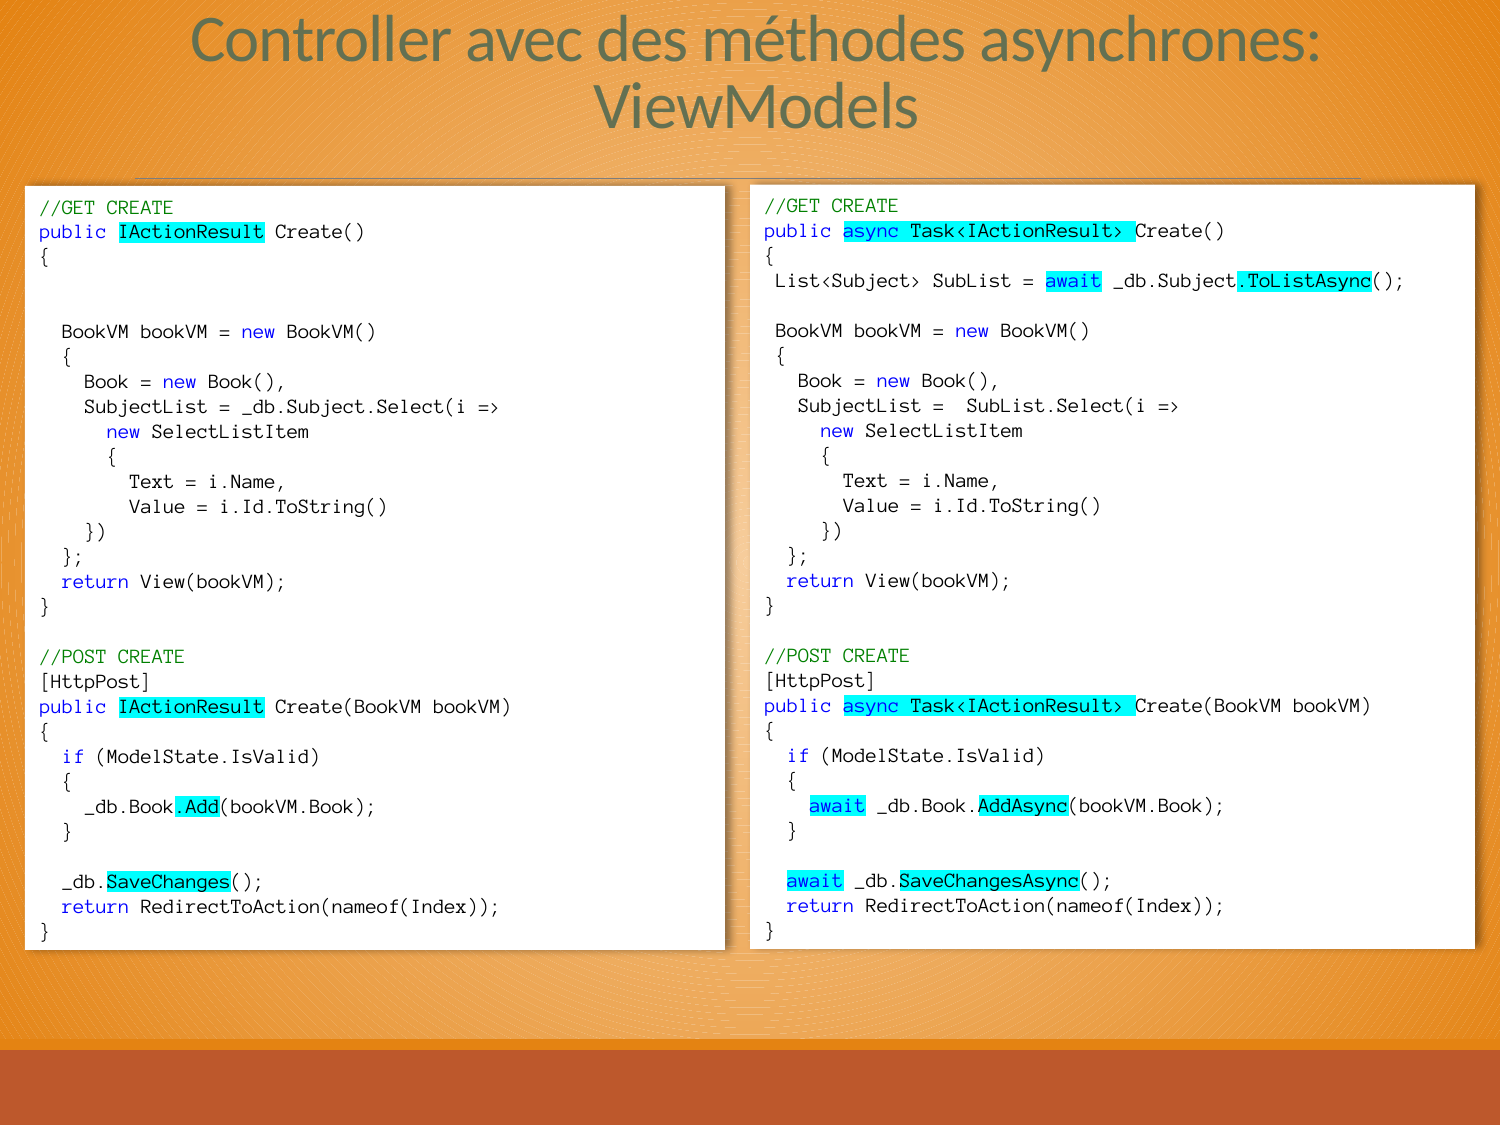

# Controller avec des méthodes asynchrones: ViewModels
//GET CREATE
public async Task<IActionResult> Create()
{
 List<Subject> SubList = await _db.Subject.ToListAsync();

 BookVM bookVM = new BookVM()
 {
   Book = new Book(),
   SubjectList =  SubList.Select(i =>
     new SelectListItem
     {
       Text = i.Name,
       Value = i.Id.ToString()
     })
  };
  return View(bookVM);
}

//POST CREATE
[HttpPost]
public async Task<IActionResult> Create(BookVM bookVM)
{
  if (ModelState.IsValid)
  {
    await _db.Book.AddAsync(bookVM.Book);
  }

  await _db.SaveChangesAsync();
  return RedirectToAction(nameof(Index));
}
//GET CREATE
public IActionResult Create()
{

  BookVM bookVM = new BookVM()
  {
    Book = new Book(),
    SubjectList = _db.Subject.Select(i =>
      new SelectListItem
      {
        Text = i.Name,
        Value = i.Id.ToString()
    })
  };
  return View(bookVM);
}

//POST CREATE
[HttpPost]
public IActionResult Create(BookVM bookVM)
{
  if (ModelState.IsValid)
  {
    _db.Book.Add(bookVM.Book);
  }

  _db.SaveChanges();
  return RedirectToAction(nameof(Index));
}